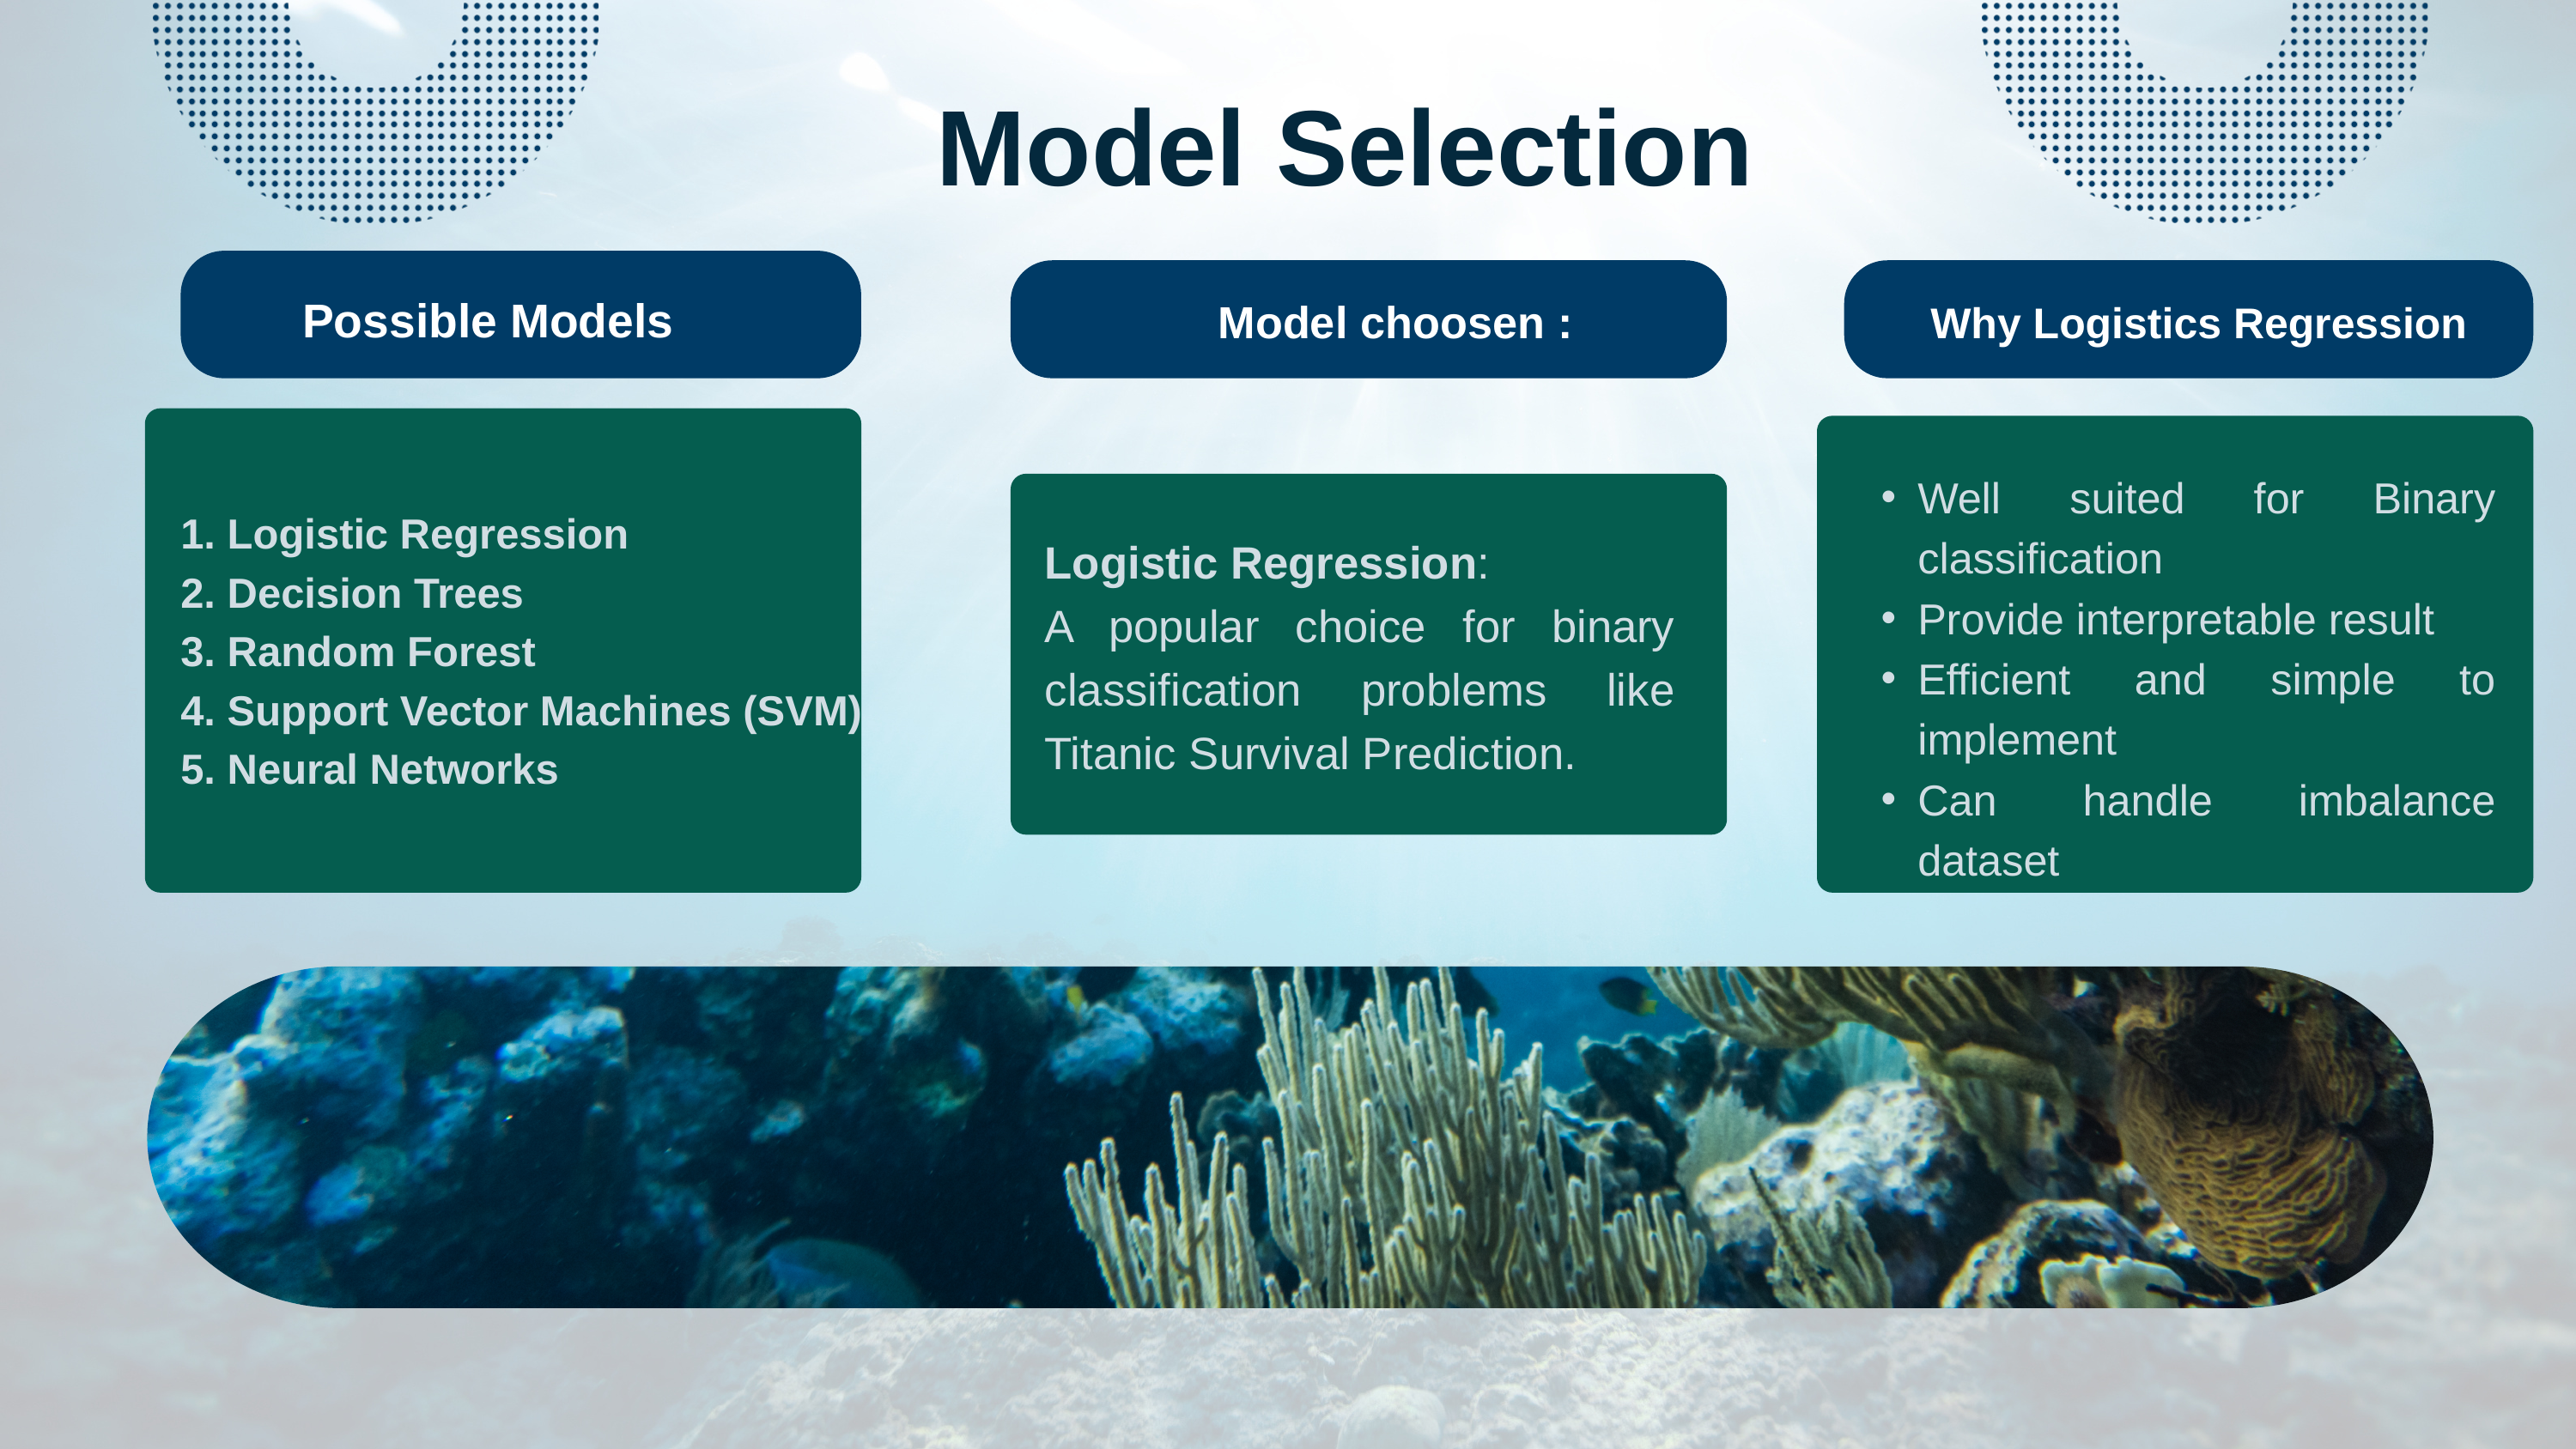

Model Selection

Possible Models

Model choosen :
Why Logistics Regression

1. Logistic Regression
2. Decision Trees
3. Random Forest
4. Support Vector Machines (SVM)
5. Neural Networks

Well suited for Binary classification
Provide interpretable result
Efficient and simple to implement
Can handle imbalance dataset

Logistic Regression:
A popular choice for binary classification problems like Titanic Survival Prediction.